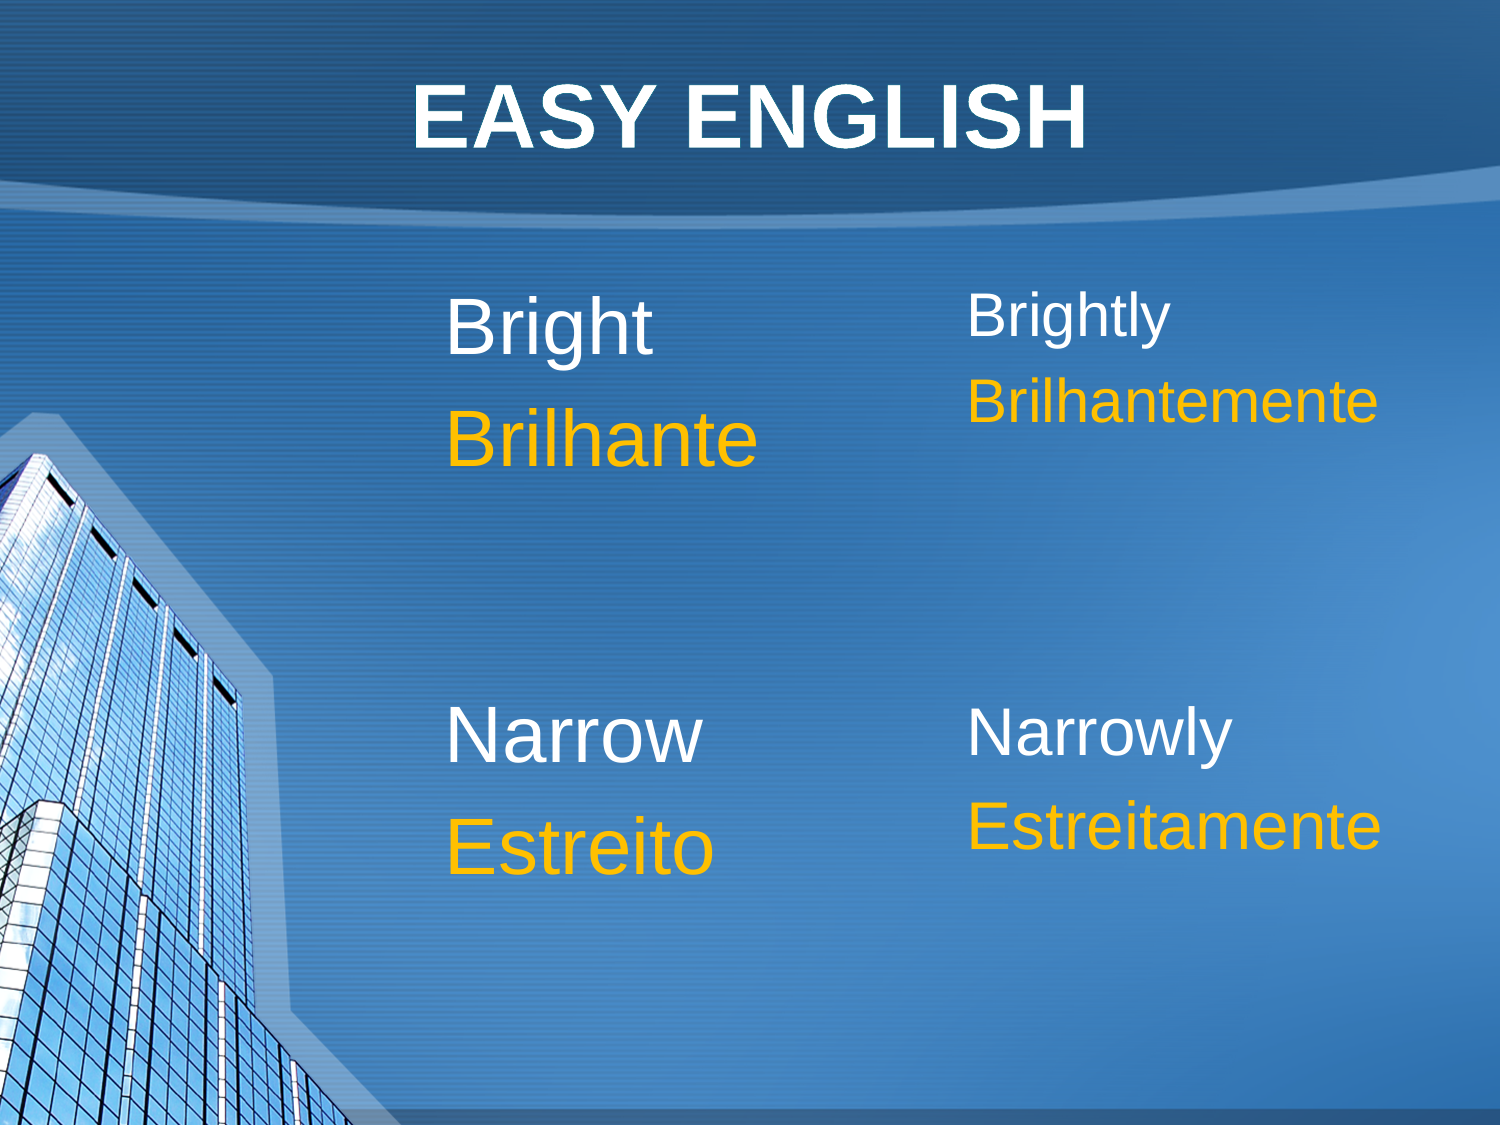

EASY ENGLISH
Bright
Brilhante

Brightly
Brilhantemente

Narrow
Estreito

Narrowly
Estreitamente